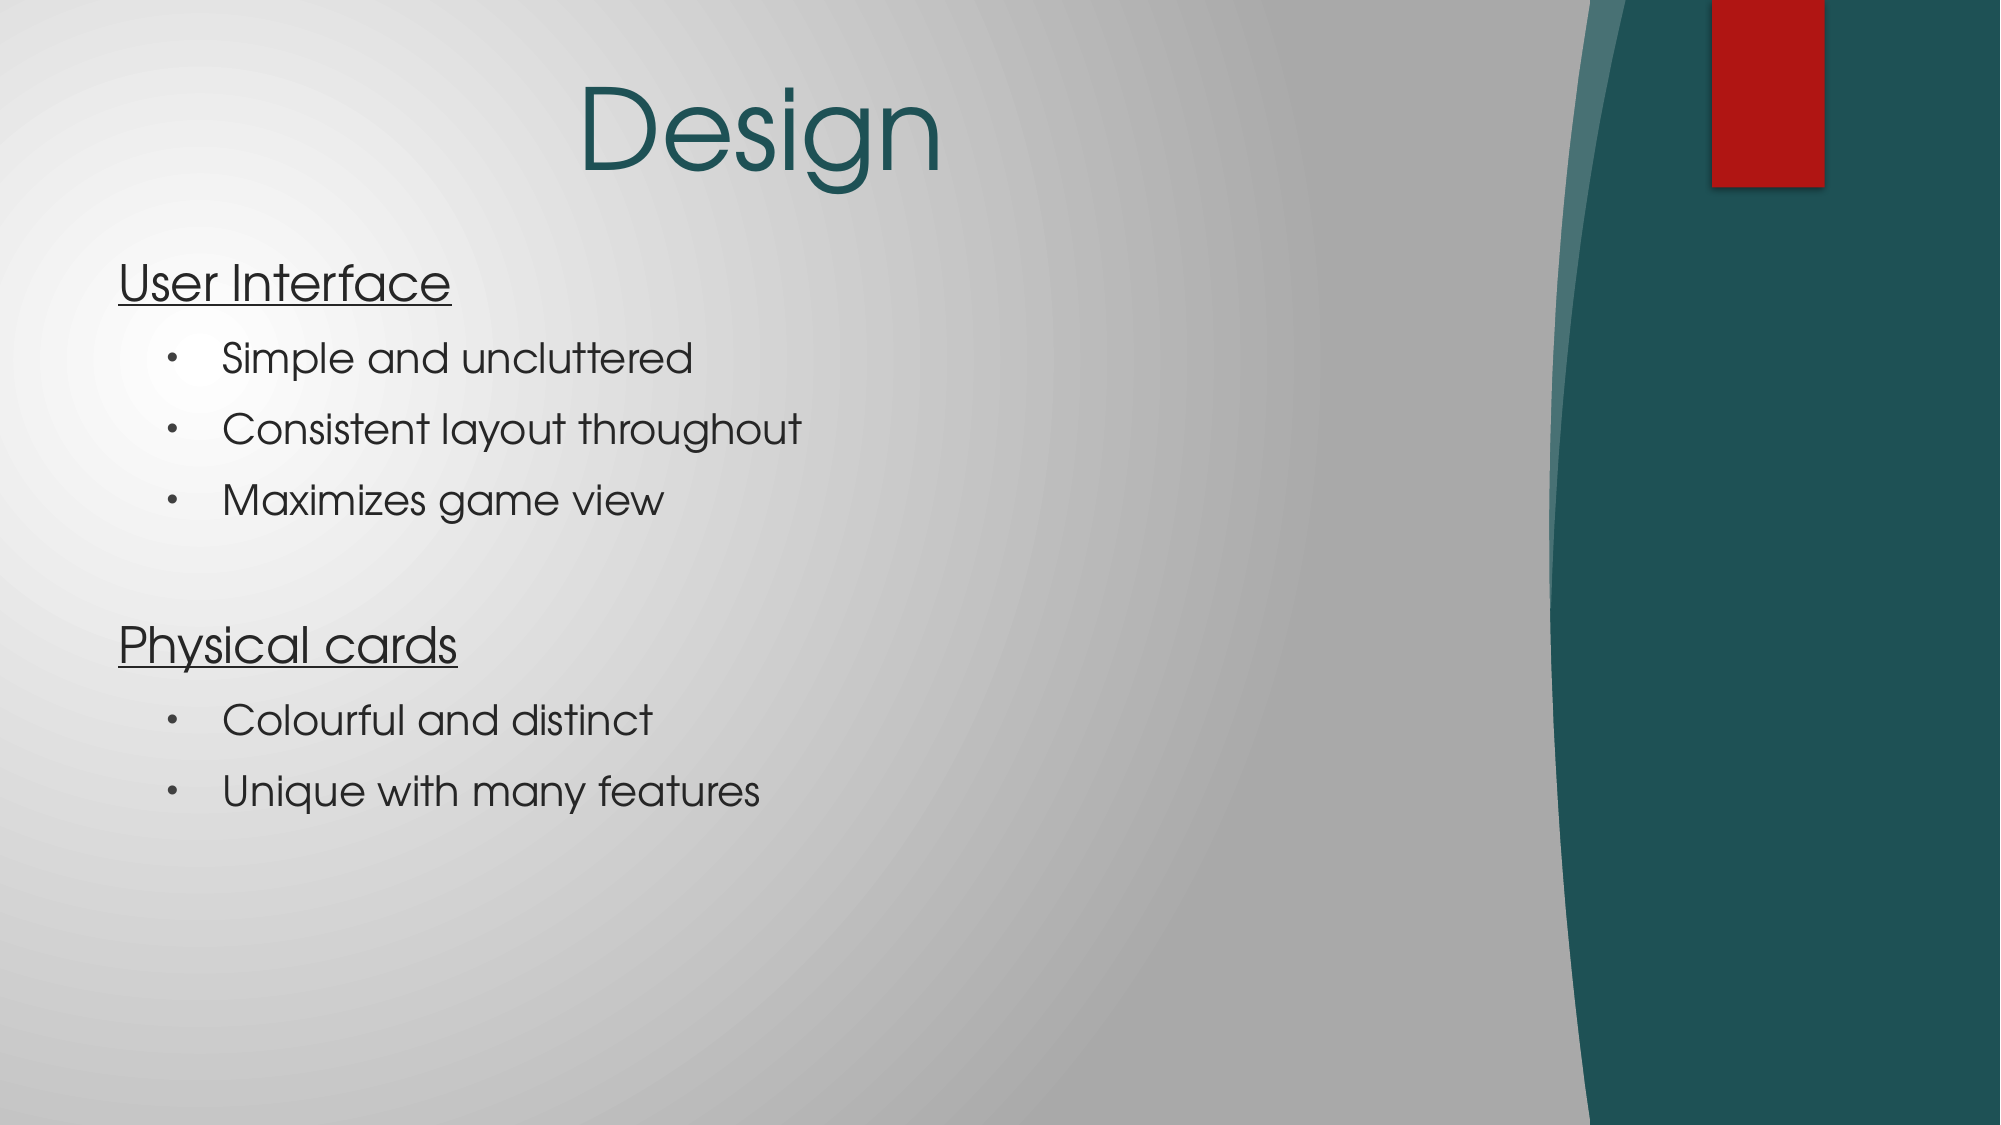

# Design
User Interface
Simple and uncluttered
Consistent layout throughout
Maximizes game view

Physical cards
Colourful and distinct
Unique with many features